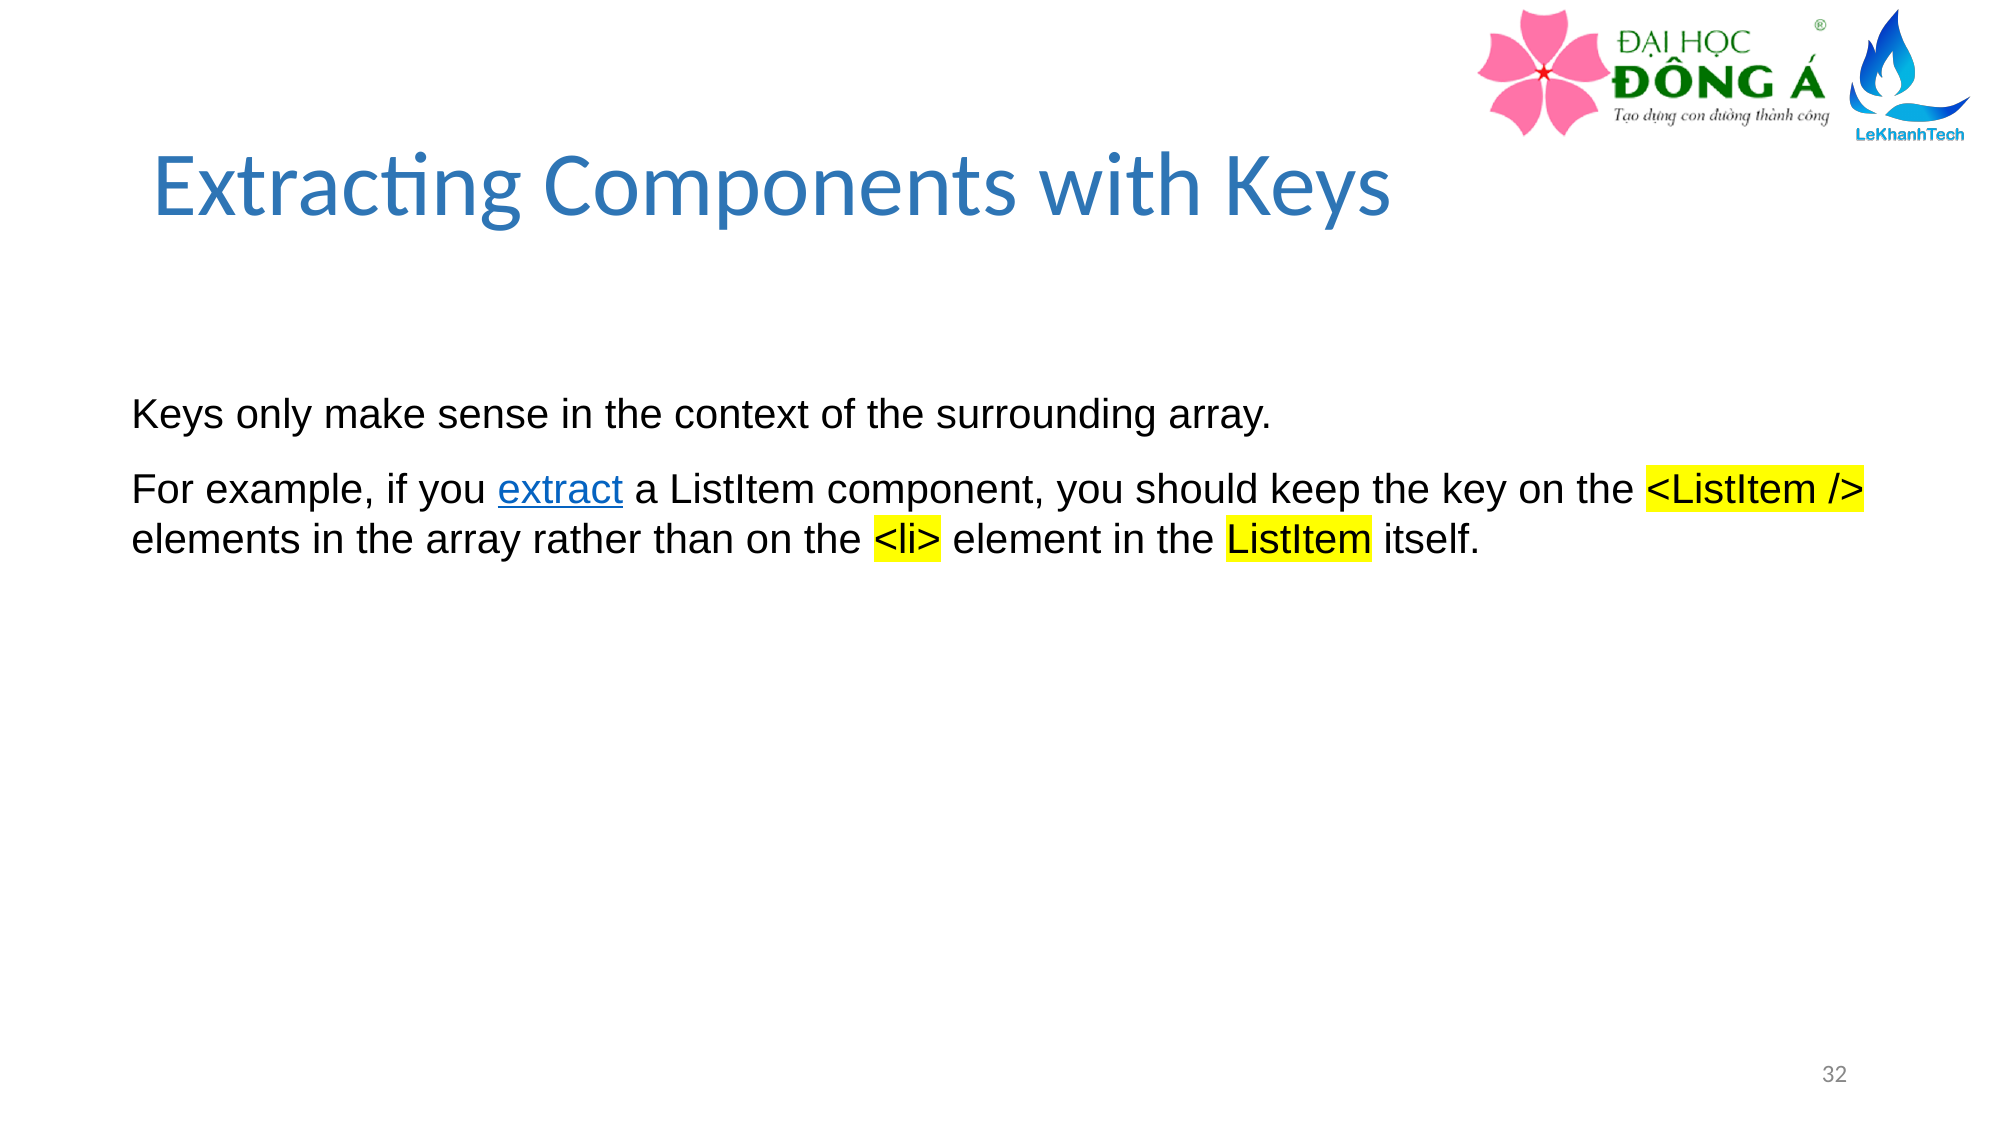

# Extracting Components with Keys
Keys only make sense in the context of the surrounding array.
For example, if you extract a ListItem component, you should keep the key on the <ListItem /> elements in the array rather than on the <li> element in the ListItem itself.
32